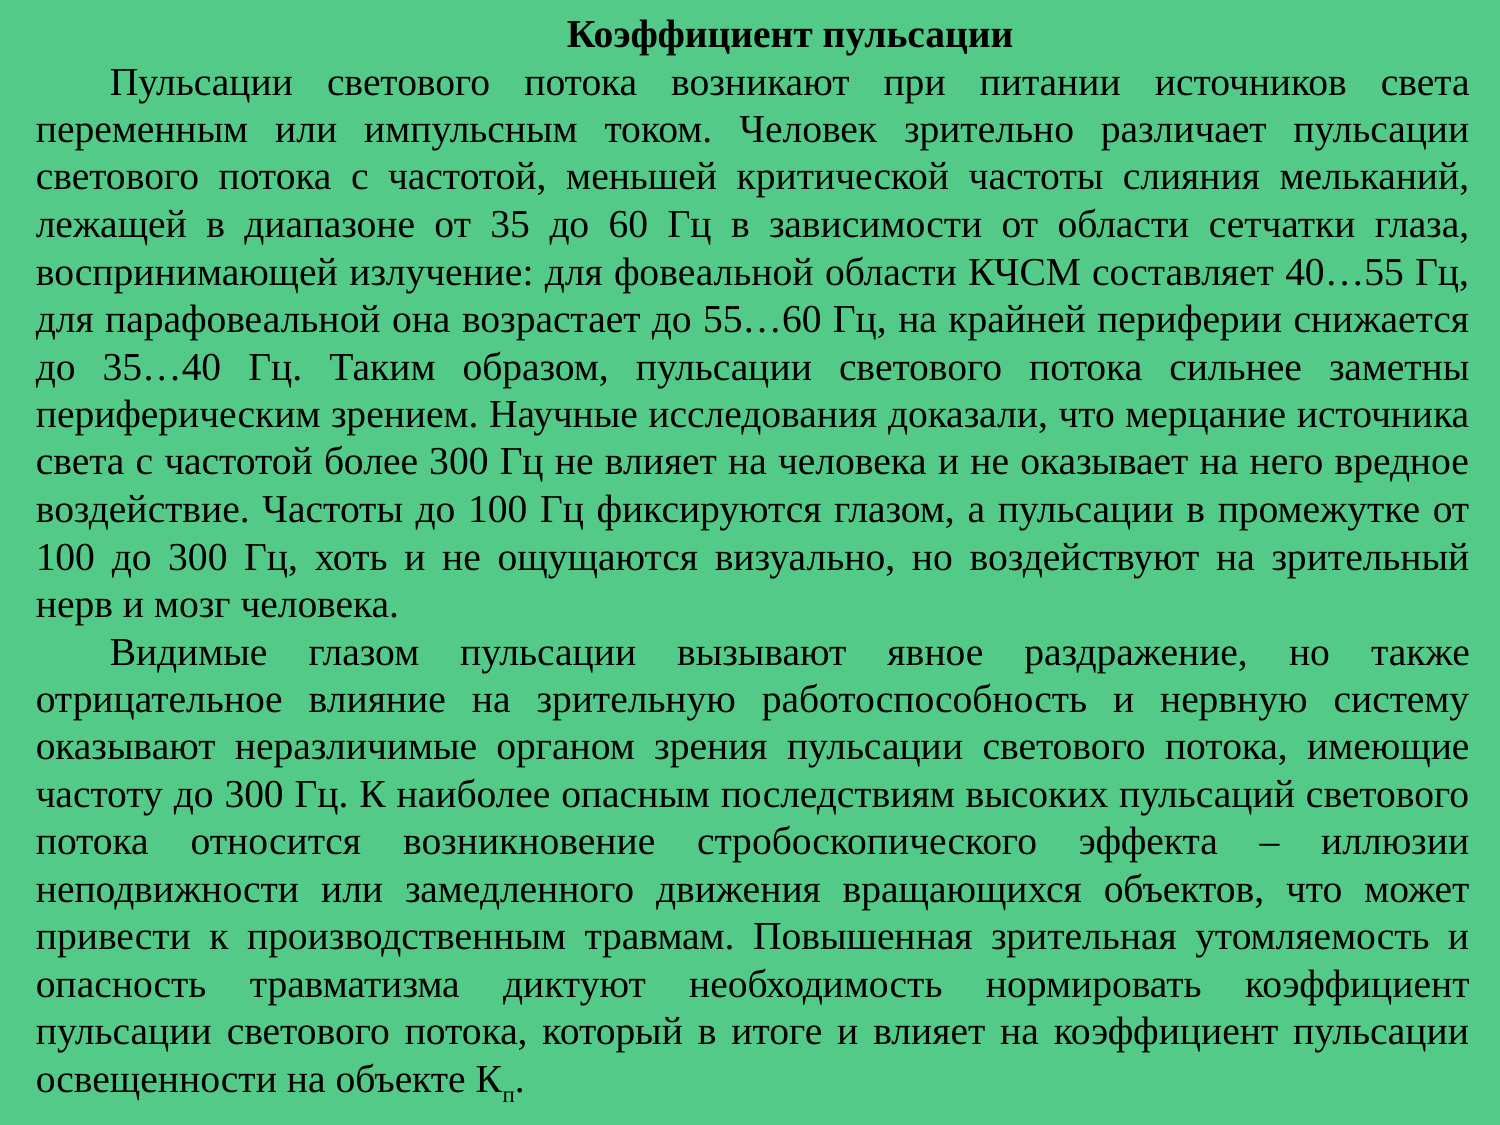

Коэффициент пульсации
Пульсации светового потока возникают при питании источников света переменным или импульсным током. Человек зрительно различает пульсации светового потока с частотой, меньшей критической частоты слияния мельканий, лежащей в диапазоне от 35 до 60 Гц в зависимости от области сетчатки глаза, воспринимающей излучение: для фовеальной области КЧСМ составляет 40…55 Гц, для парафовеальной она возрастает до 55…60 Гц, на крайней периферии снижается до 35…40 Гц. Таким образом, пульсации светового потока сильнее заметны периферическим зрением. Научные исследования доказали, что мерцание источника света с частотой более 300 Гц не влияет на человека и не оказывает на него вредное воздействие. Частоты до 100 Гц фиксируются глазом, а пульсации в промежутке от 100 до 300 Гц, хоть и не ощущаются визуально, но воздействуют на зрительный нерв и мозг человека.
Видимые глазом пульсации вызывают явное раздражение, но также отрицательное влияние на зрительную работоспособность и нервную систему оказывают неразличимые органом зрения пульсации светового потока, имеющие частоту до 300 Гц. К наиболее опасным последствиям высоких пульсаций светового потока относится возникновение стробоскопического эффекта – иллюзии неподвижности или замедленного движения вращающихся объектов, что может привести к производственным травмам. Повышенная зрительная утомляемость и опасность травматизма диктуют необходимость нормировать коэффициент пульсации светового потока, который в итоге и влияет на коэффициент пульсации освещенности на объекте Кп​.